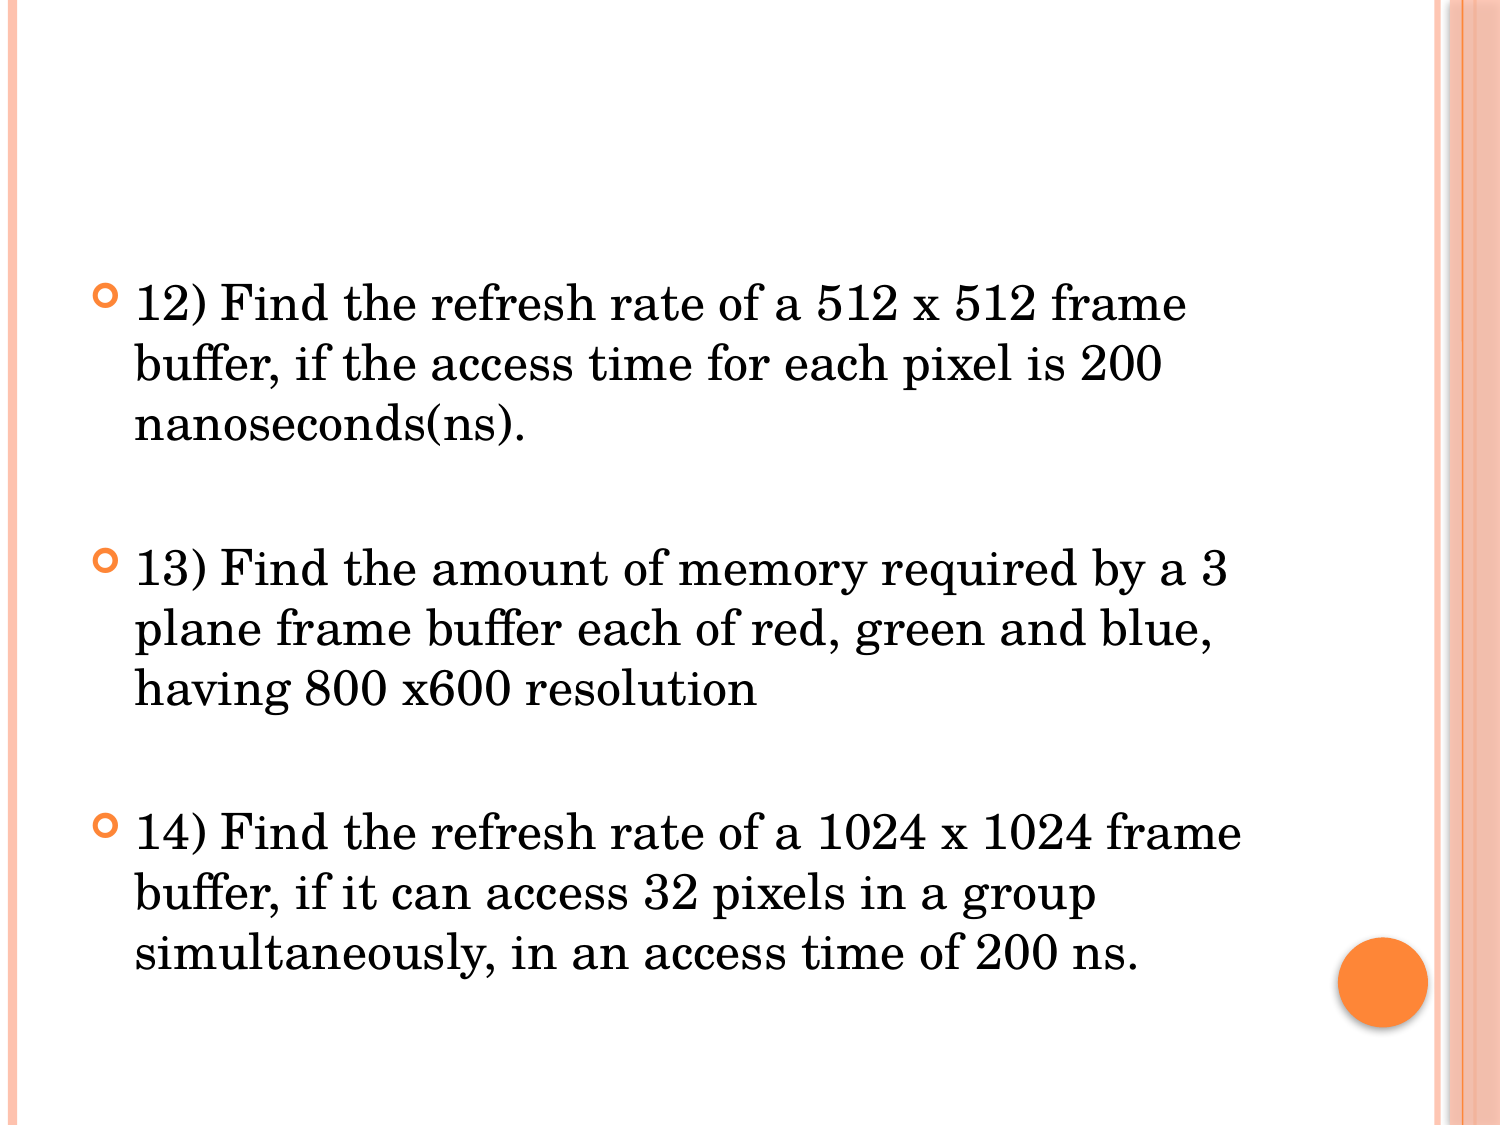

#
12) Find the refresh rate of a 512 x 512 frame buffer, if the access time for each pixel is 200 nanoseconds(ns).

13) Find the amount of memory required by a 3 plane frame buffer each of red, green and blue, having 800 x600 resolution

14) Find the refresh rate of a 1024 x 1024 frame buffer, if it can access 32 pixels in a group simultaneously, in an access time of 200 ns.